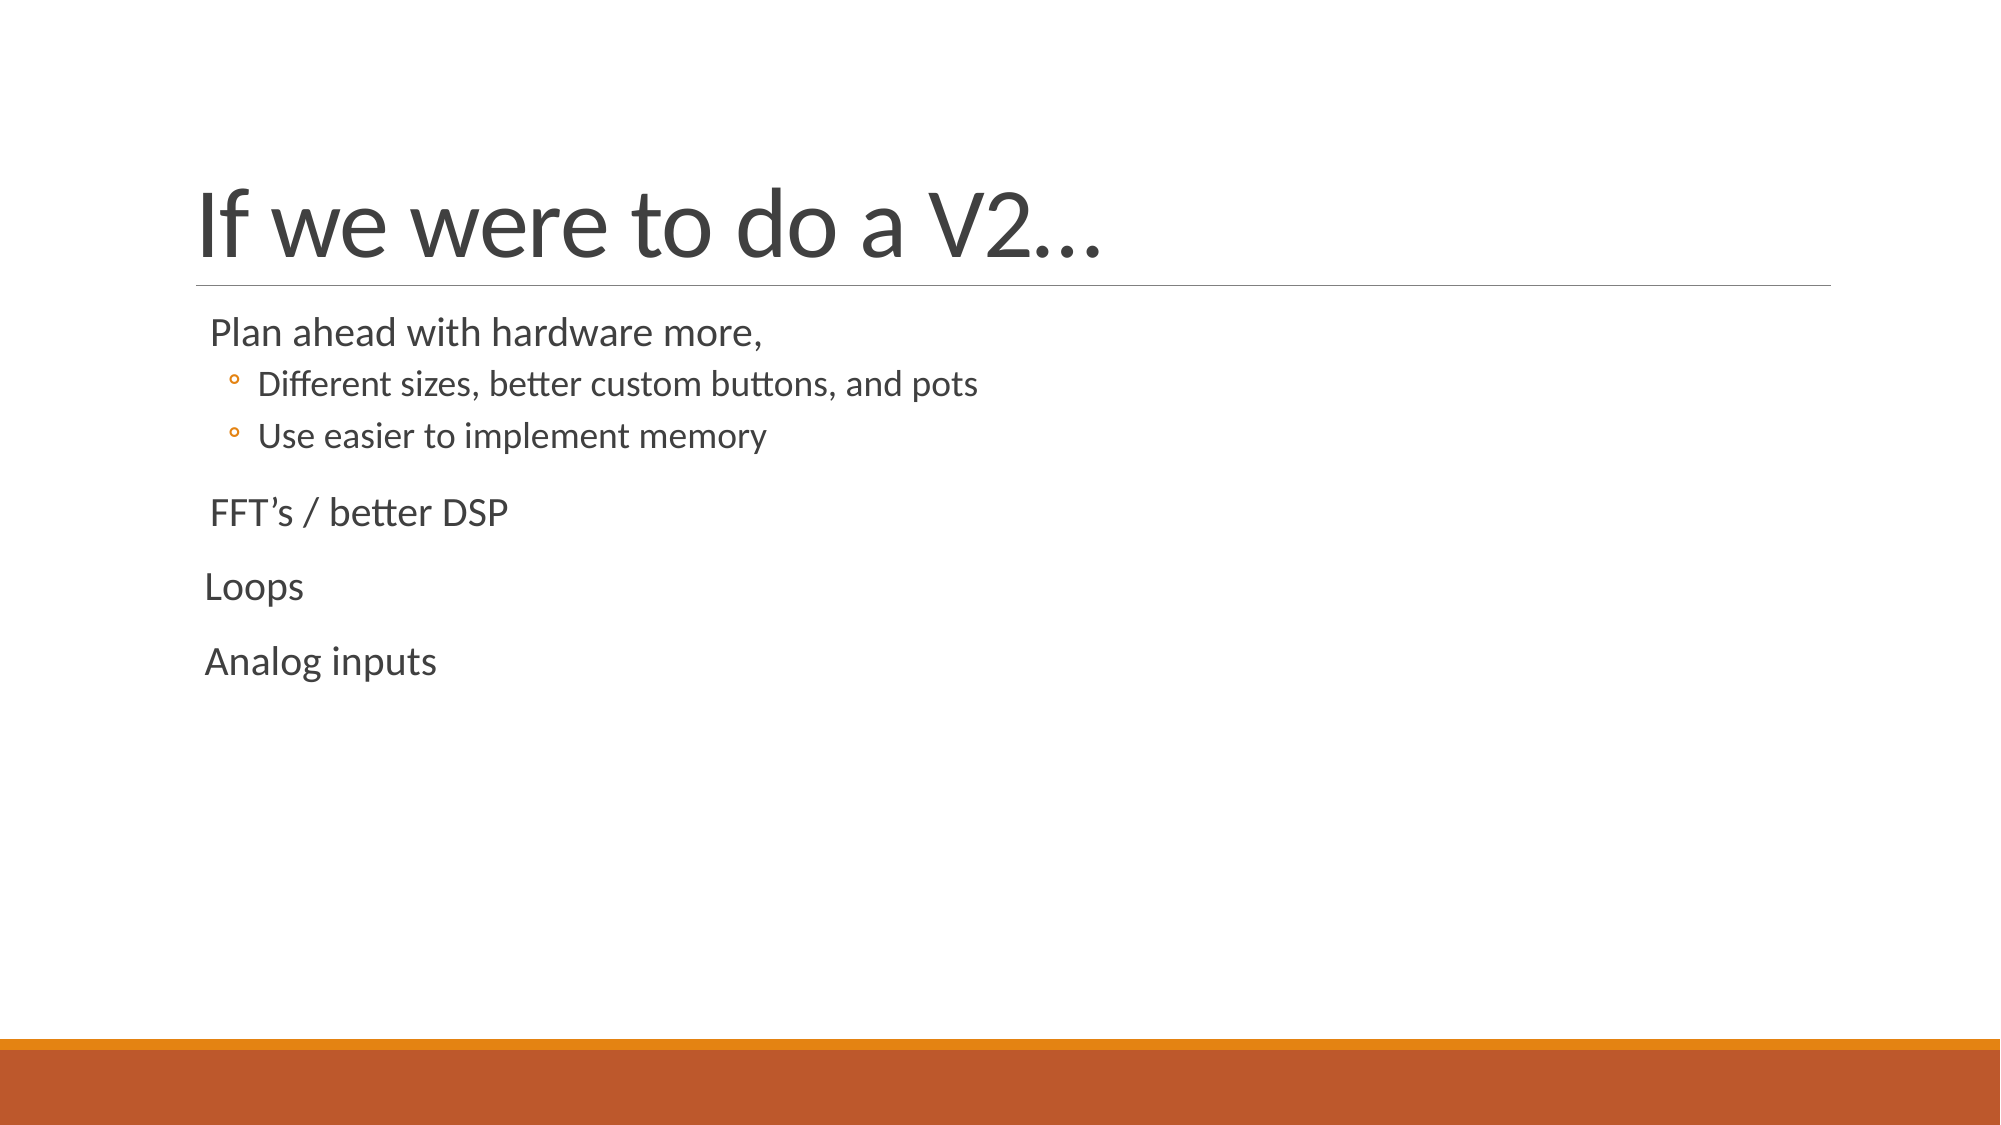

# If we were to do a V2…
Plan ahead with hardware more,
Different sizes, better custom buttons, and pots
Use easier to implement memory
FFT’s / better DSP
 Loops
 Analog inputs